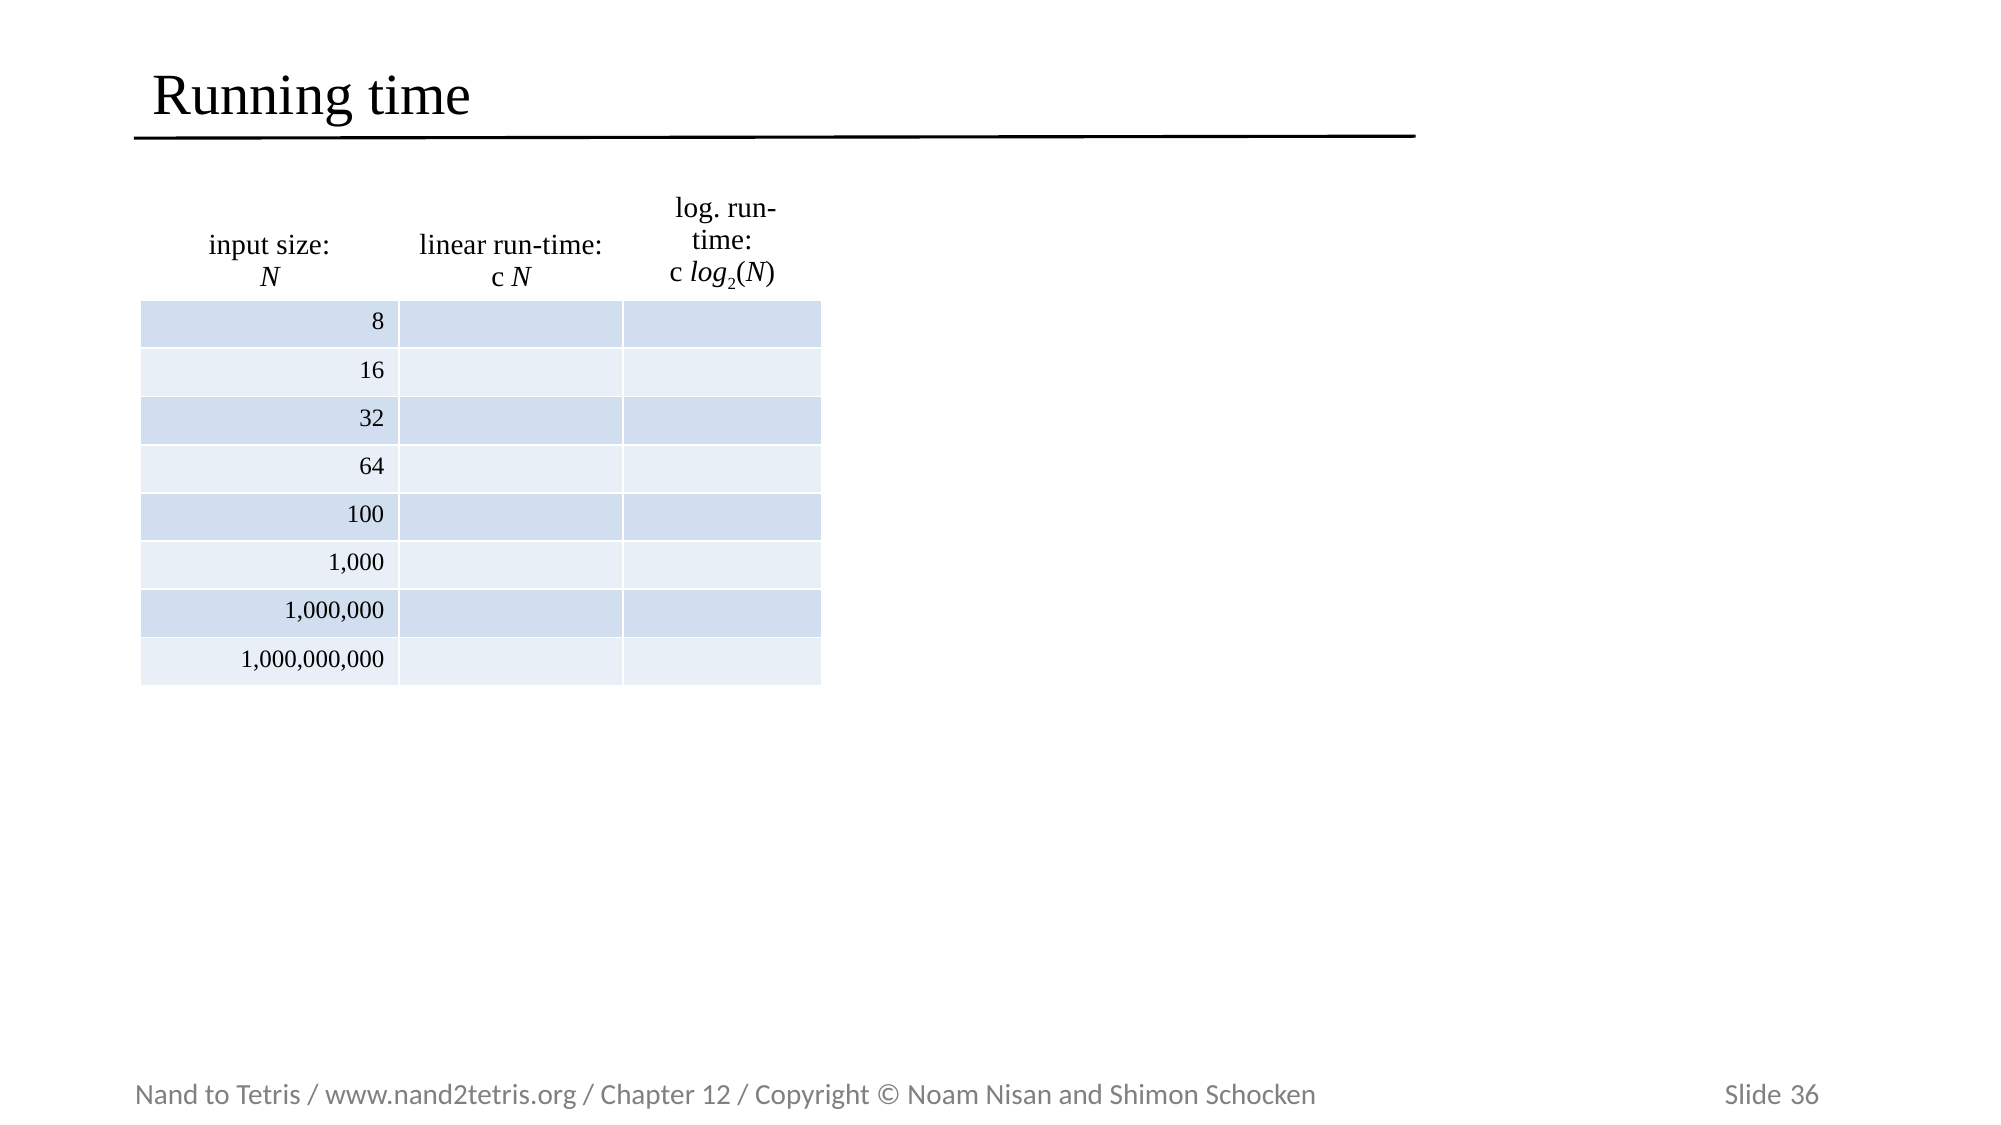

# Running time
| input size: N | linear run-time: c N | log. run-time: c log2(N) |
| --- | --- | --- |
| 8 |  |  |
| 16 |  |  |
| 32 |  |  |
| 64 |  |  |
| 100 |  |  |
| 1,000 |  |  |
| 1,000,000 |  |  |
| 1,000,000,000 |  |  |